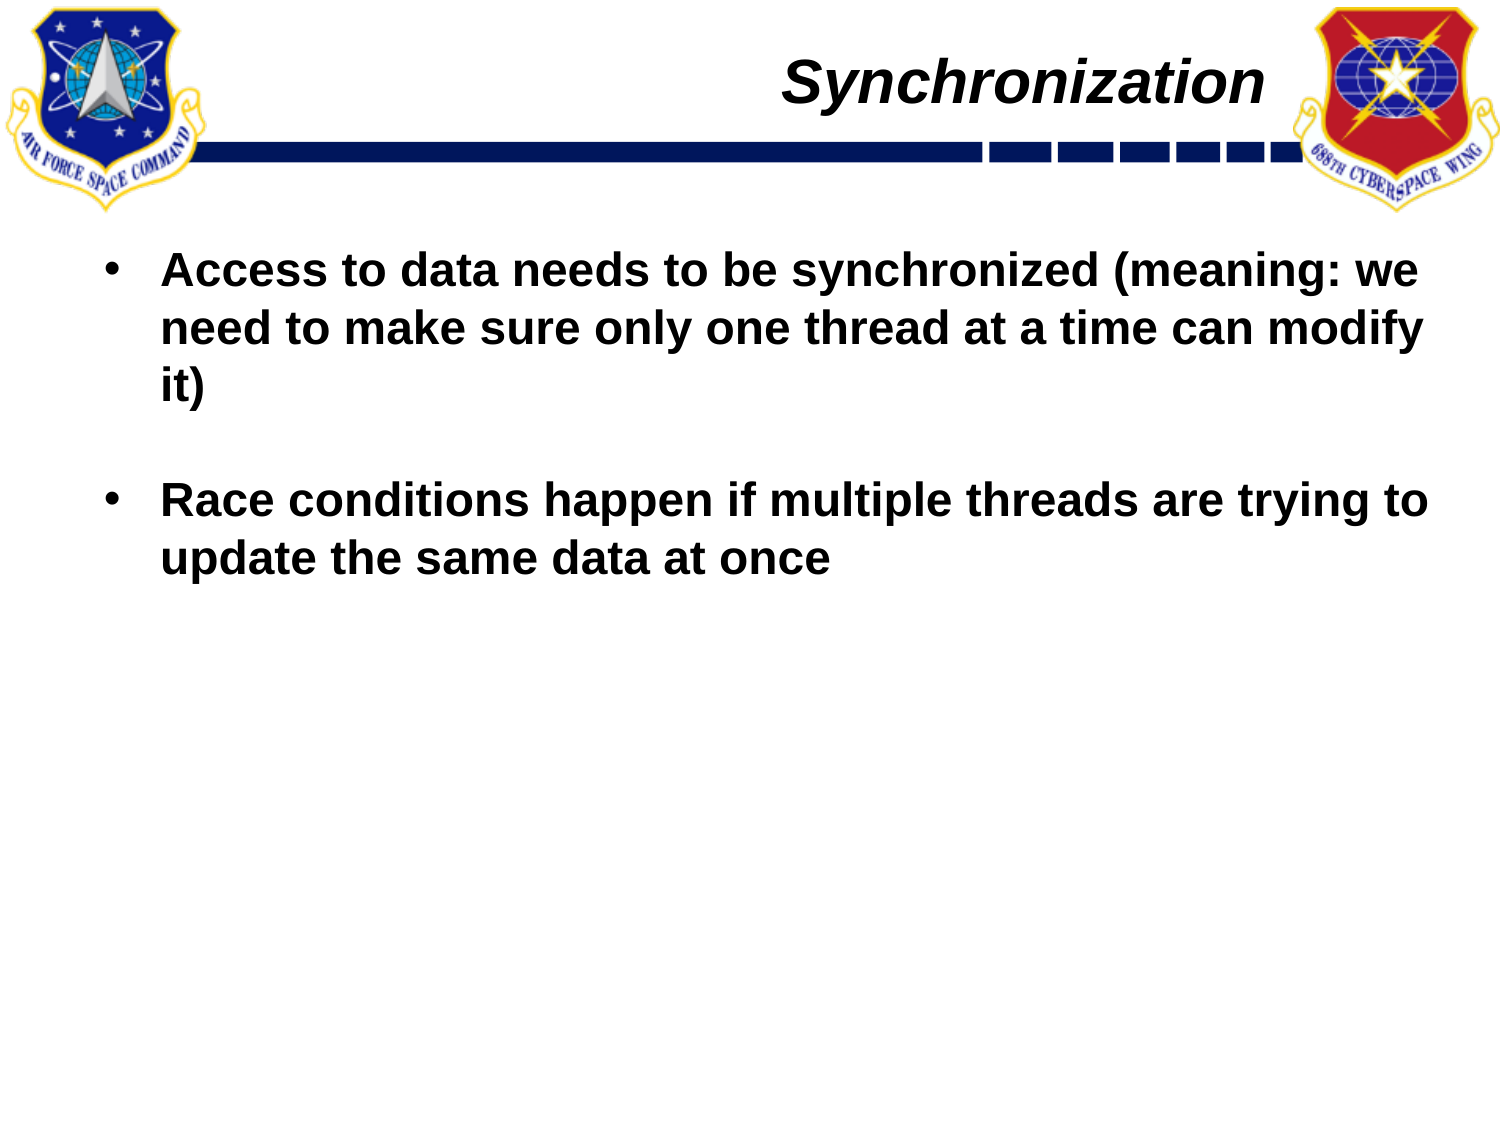

# Synchronization
Access to data needs to be synchronized (meaning: we need to make sure only one thread at a time can modify it)

Race conditions happen if multiple threads are trying to update the same data at once